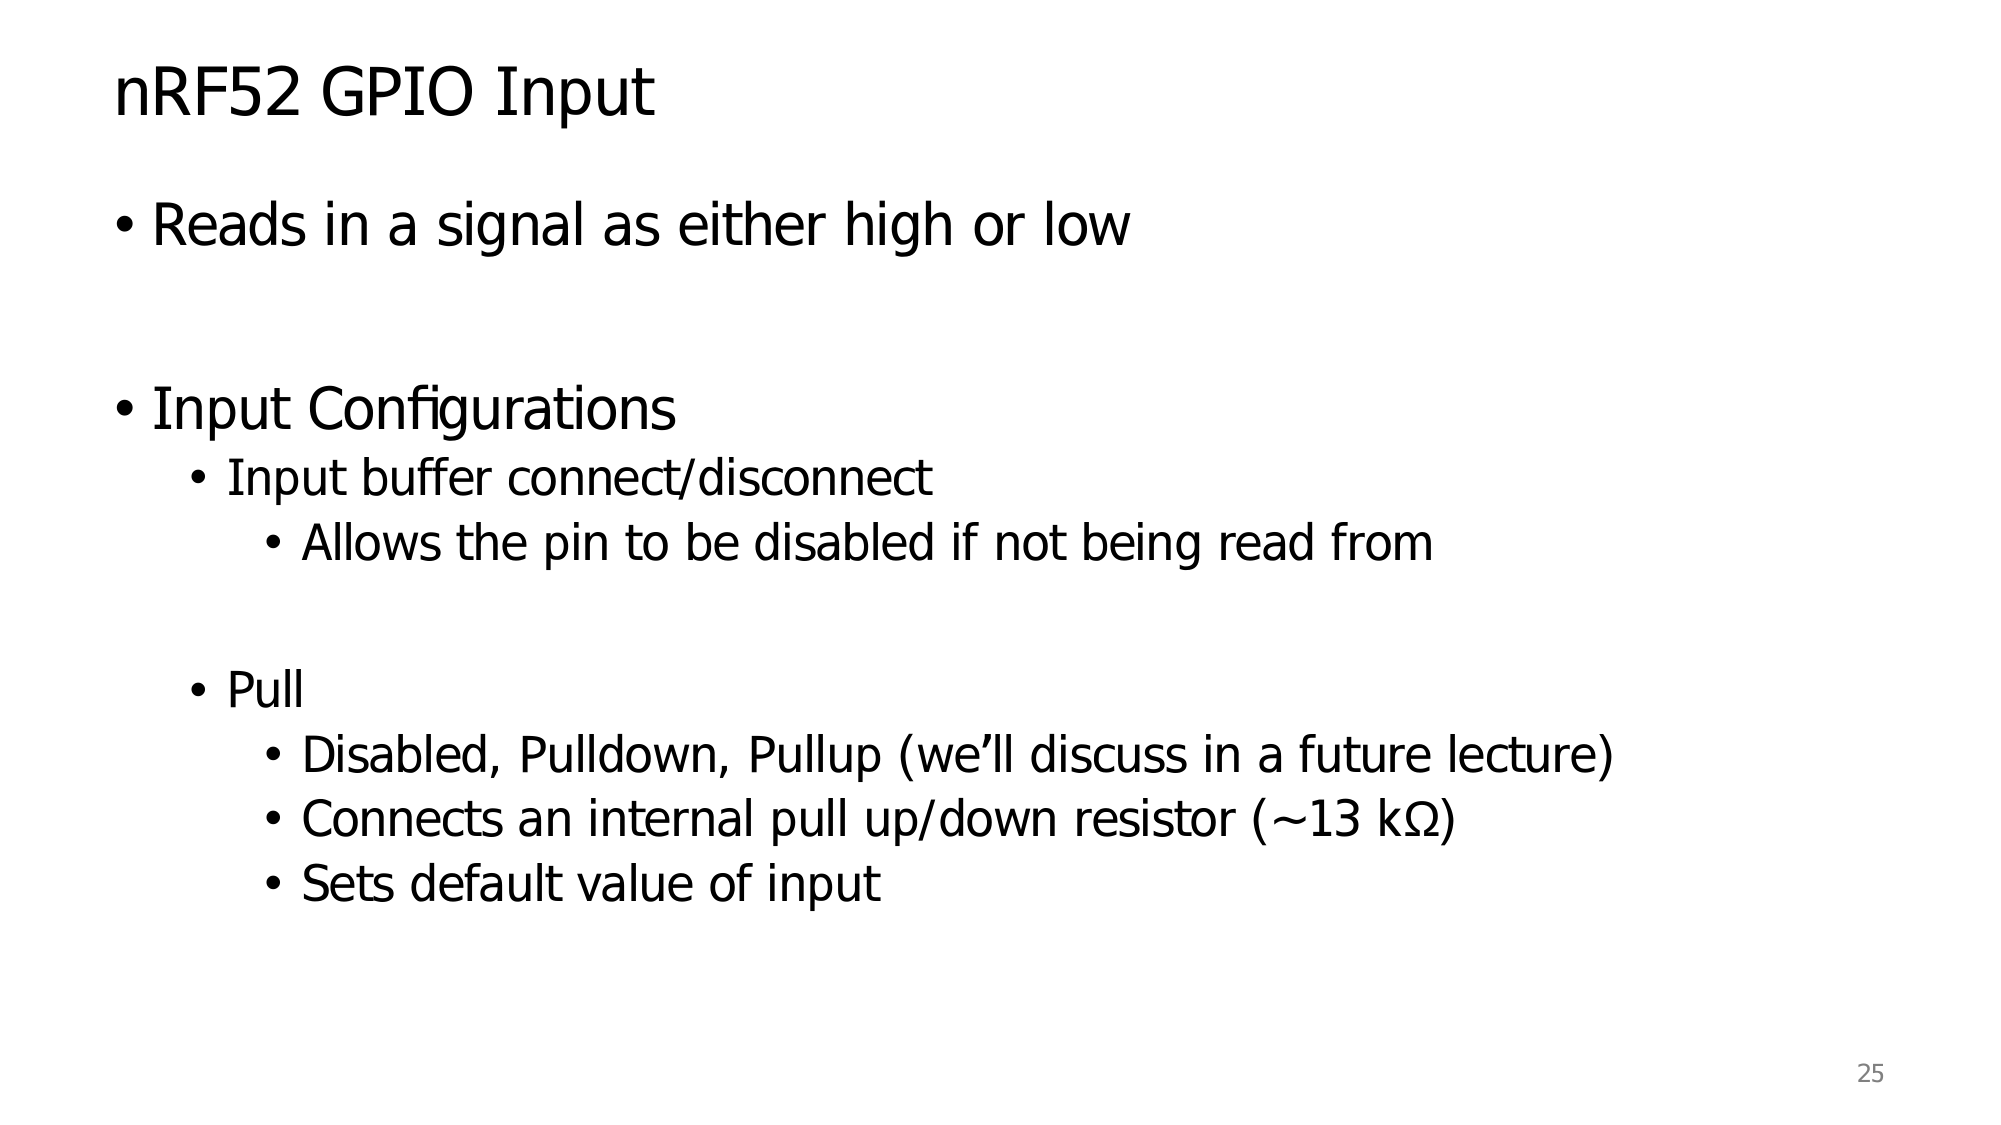

# nRF52 GPIO Input
Reads in a signal as either high or low

Input Configurations
Input buffer connect/disconnect
Allows the pin to be disabled if not being read from

Pull
Disabled, Pulldown, Pullup (we’ll discuss in a future lecture)
Connects an internal pull up/down resistor (~13 kΩ)
Sets default value of input
25